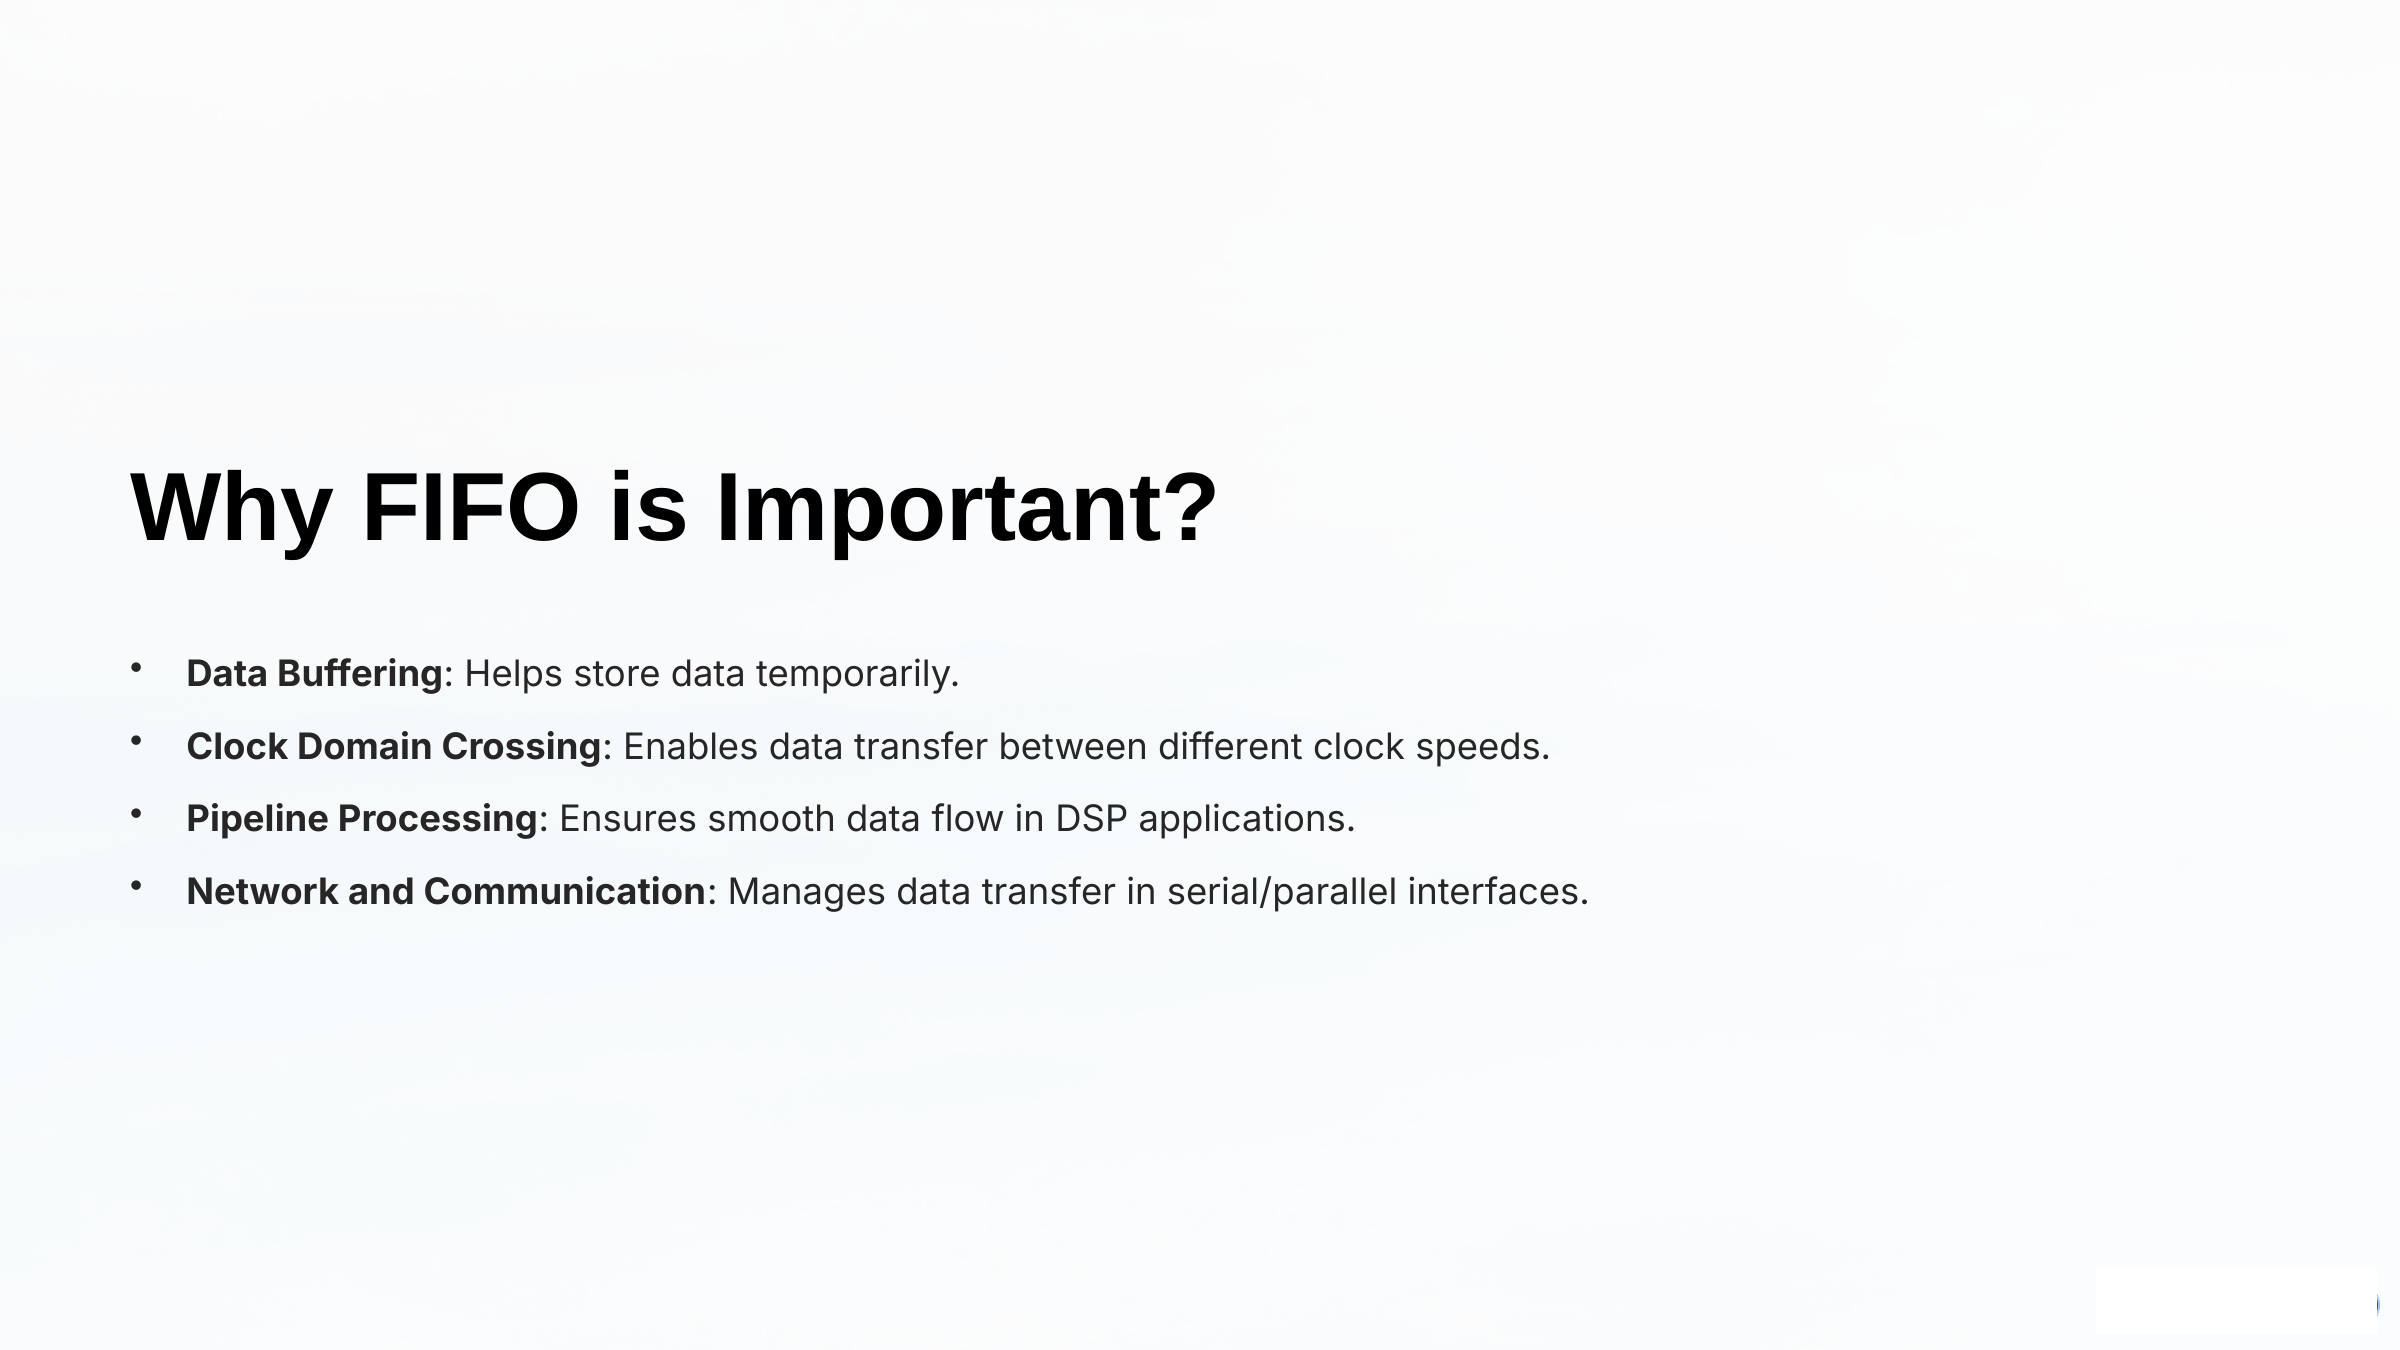

Why FIFO is Important?
Data Buffering: Helps store data temporarily.
Clock Domain Crossing: Enables data transfer between different clock speeds.
Pipeline Processing: Ensures smooth data flow in DSP applications.
Network and Communication: Manages data transfer in serial/parallel interfaces.